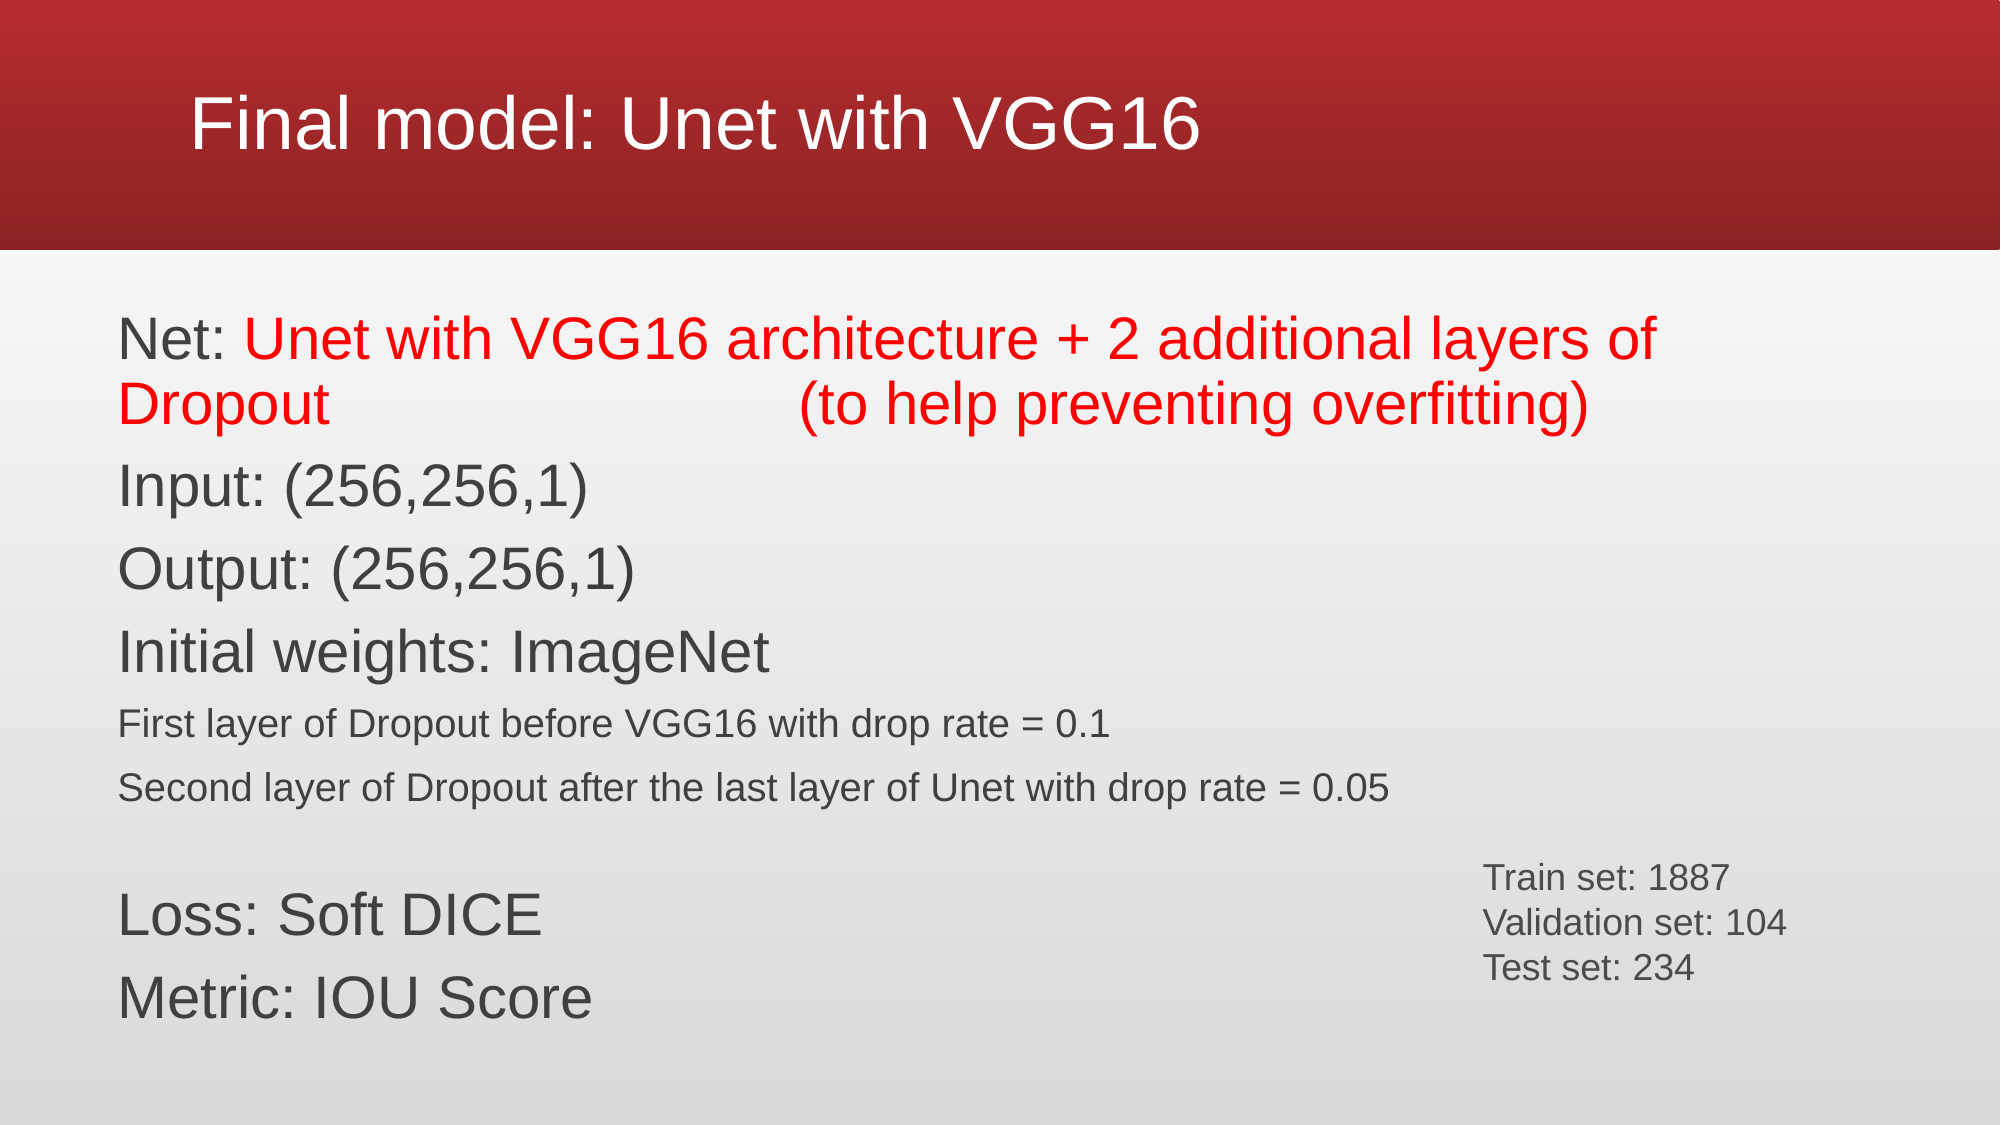

# Final model: Unet with VGG16
Net: Unet with VGG16 architecture + 2 additional layers of Dropout                         					  (to help preventing overfitting)
Input: (256,256,1)
Output: (256,256,1)
Initial weights: ImageNet
First layer of Dropout before VGG16 with drop rate = 0.1
Second layer of Dropout after the last layer of Unet with drop rate = 0.05

Loss: Soft DICE
Metric: IOU Score

Train set: 1887
Validation set: 104
Test set: 234